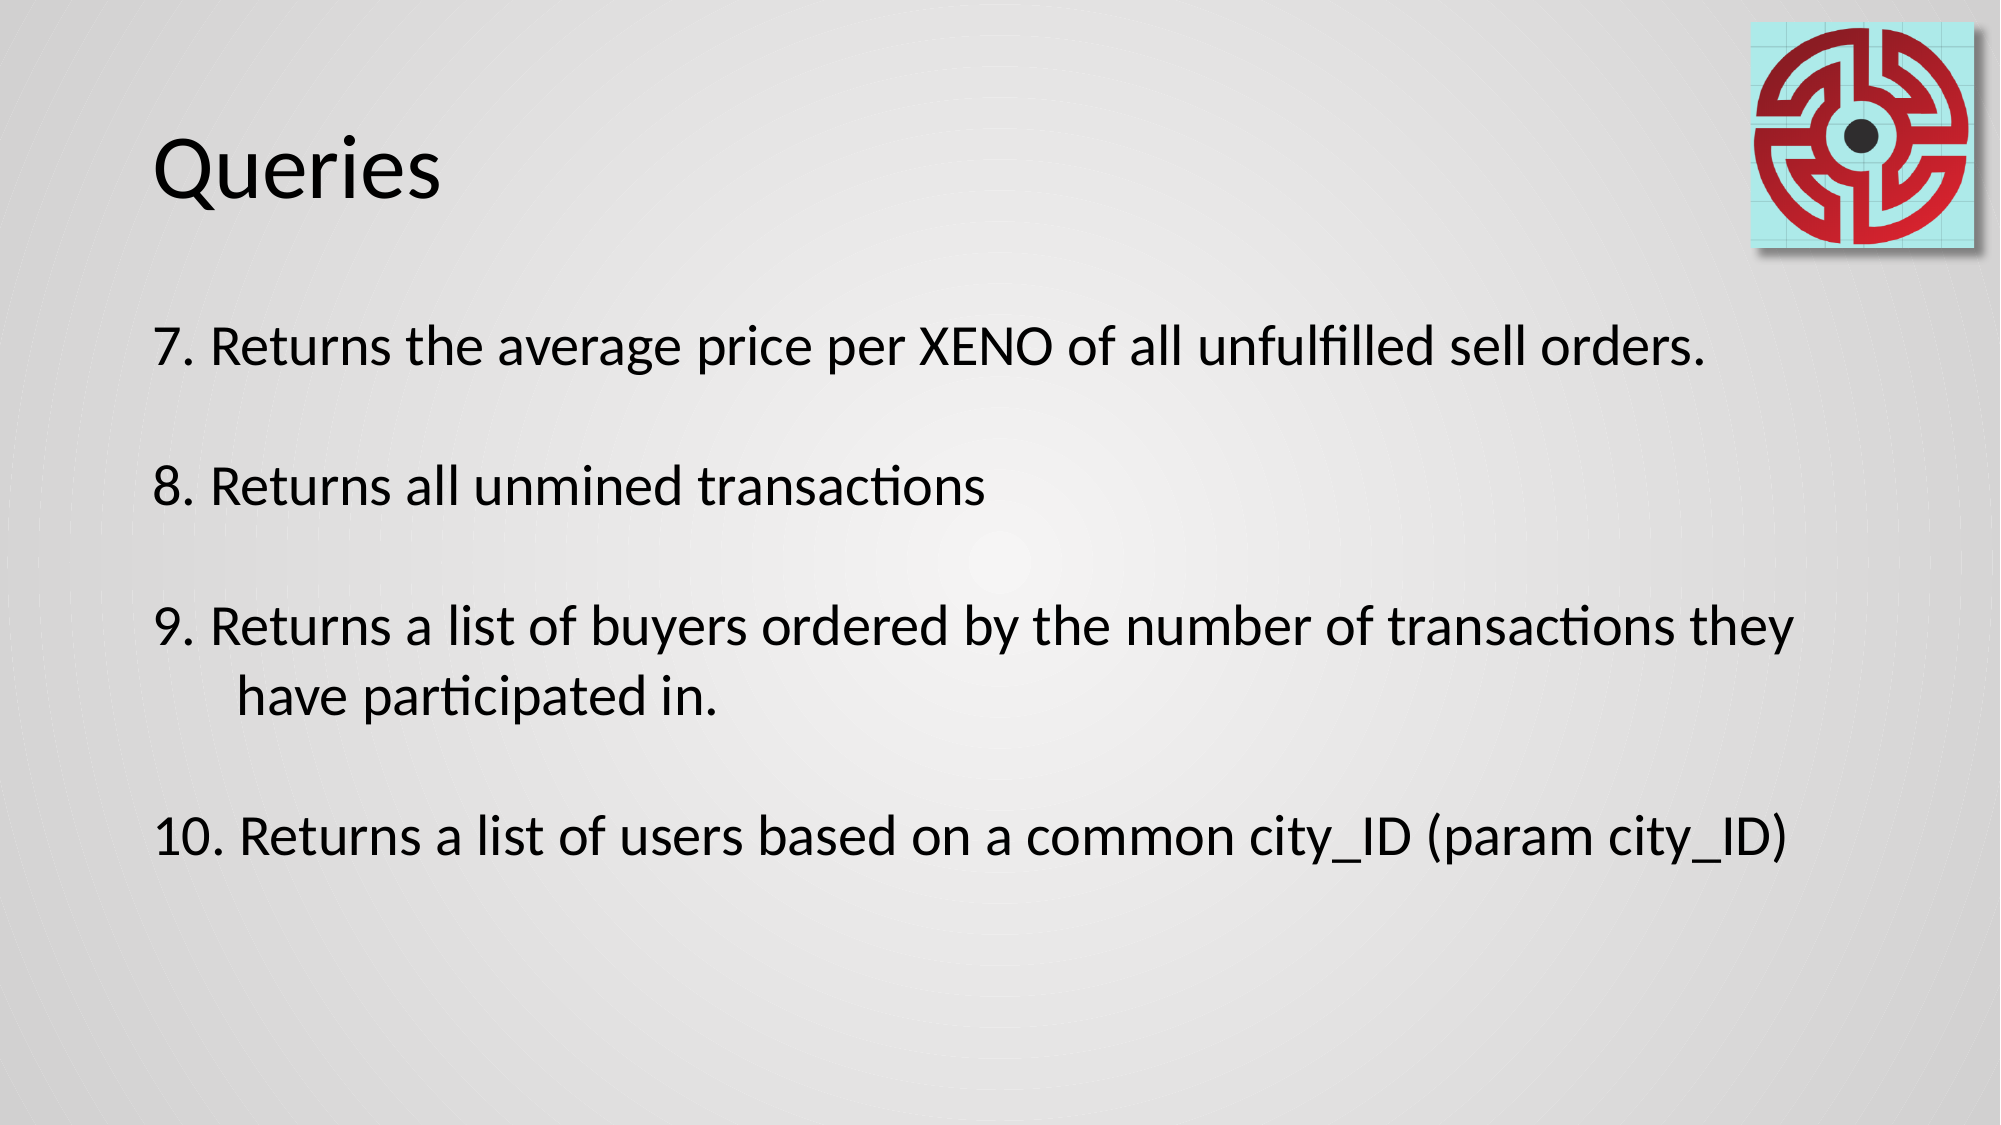

# Queries
7. ﻿Returns the average price per XENO of all unfulfilled sell orders.

8. ﻿Returns all unmined transactions

9. ﻿Returns a list of buyers ordered by the number of transactions they have participated in.

10. ﻿Returns a list of users based on a common city_ID (param city_ID)